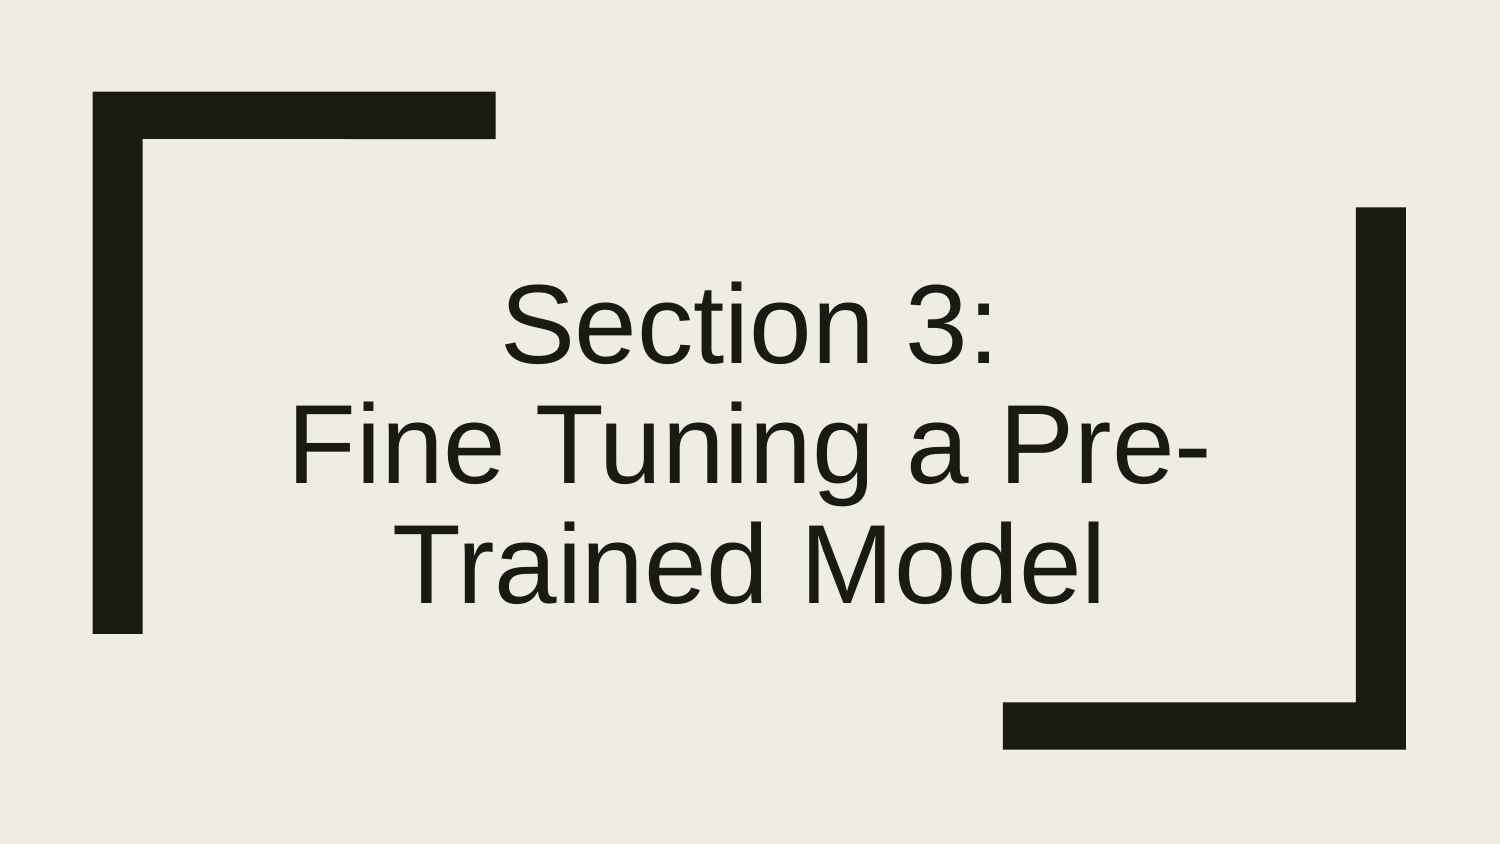

# Section 3: Fine Tuning a Pre-Trained Model